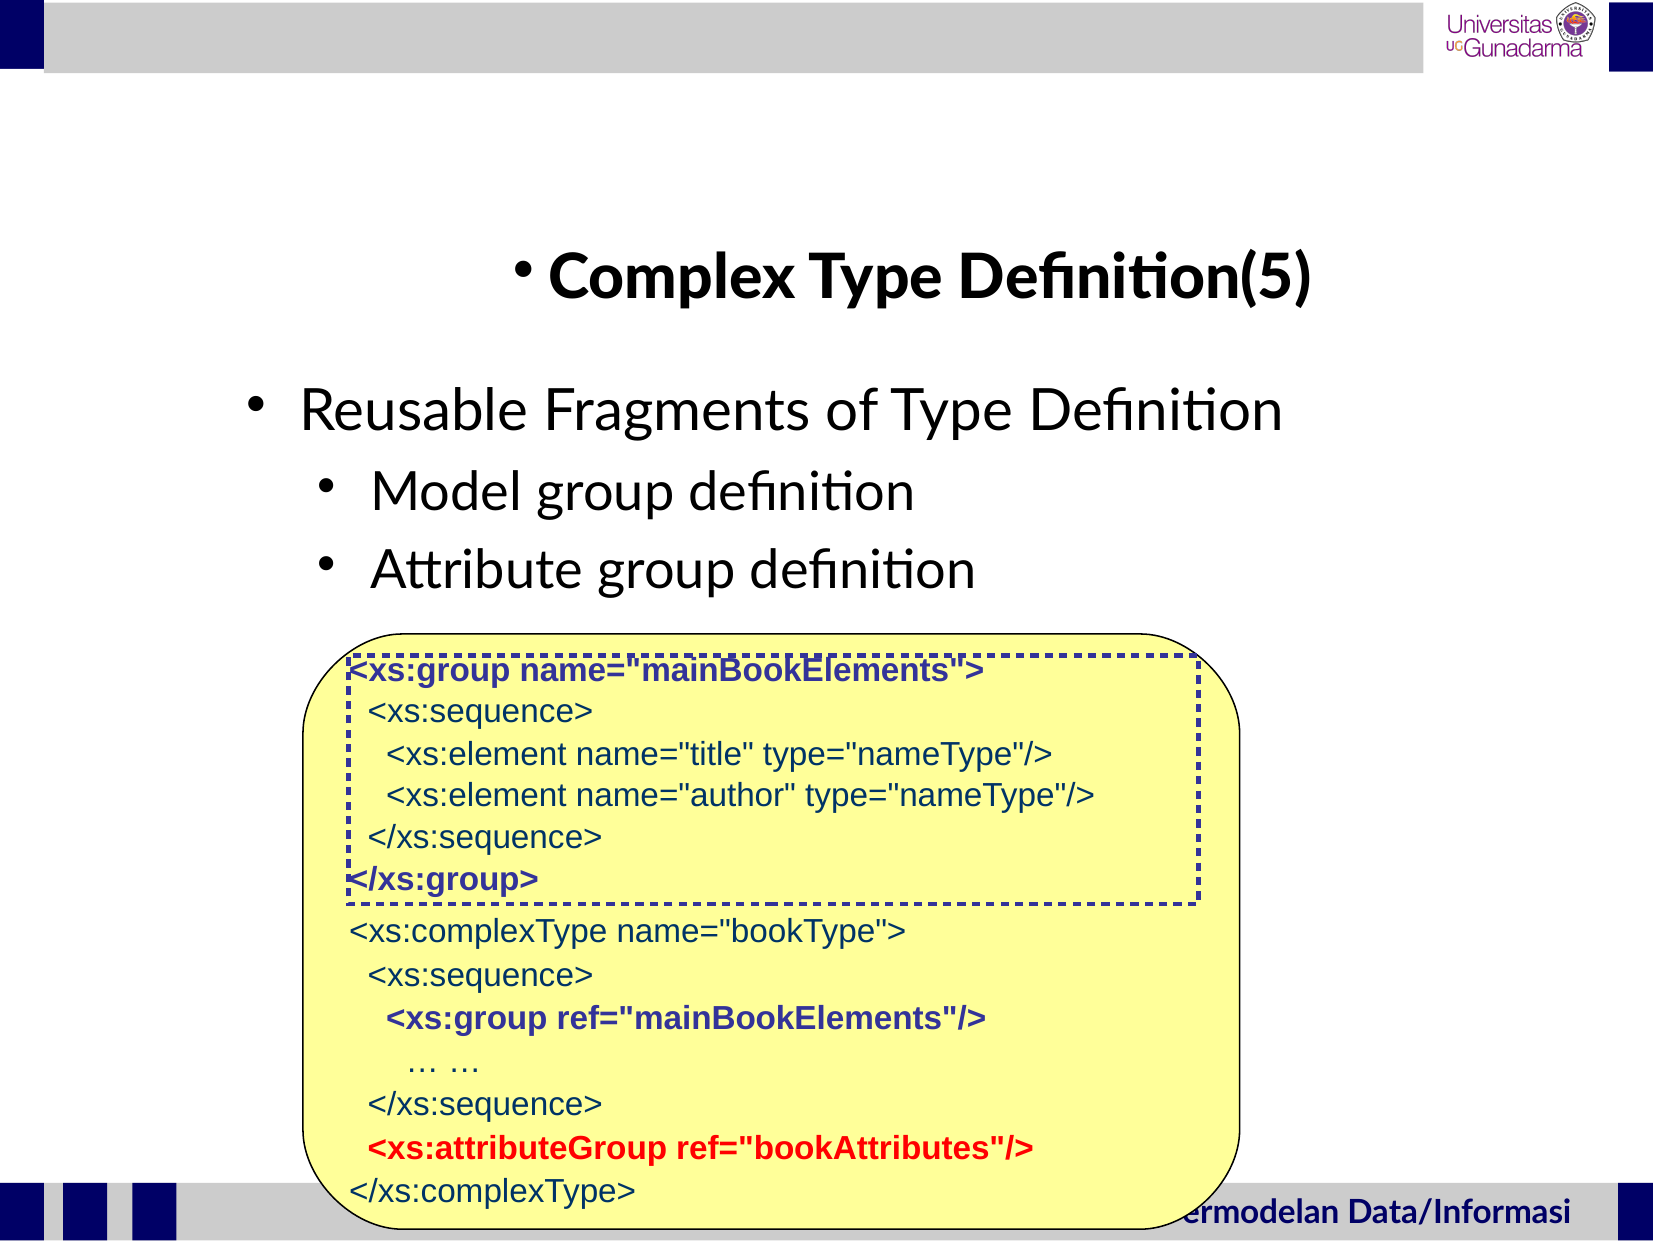

Complex Type Definition(5)
Reusable Fragments of Type Definition
Model group definition
Attribute group definition

  <xs:group name="mainBookElements">
    <xs:sequence>
      <xs:element name="title" type="nameType"/>
      <xs:element name="author" type="nameType"/>
    </xs:sequence>
  </xs:group>

  <xs:complexType name="bookType">
    <xs:sequence>
      <xs:group ref="mainBookElements"/>
… …
    </xs:sequence>
    <xs:attributeGroup ref="bookAttributes"/>
  </xs:complexType>